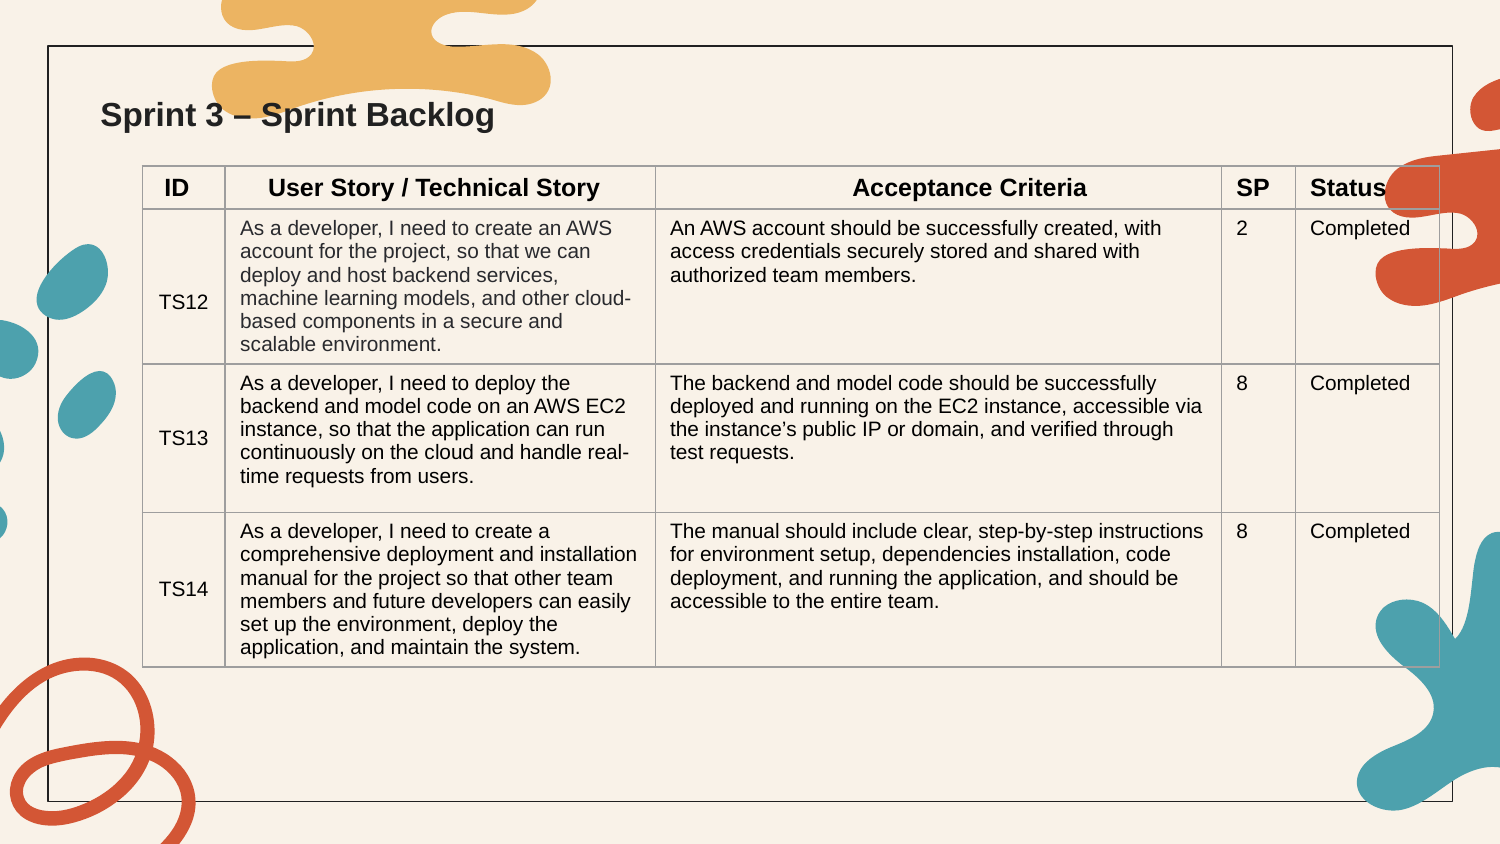

# Sprint 3 – Sprint Backlog
| ID | User Story / Technical Story | Acceptance Criteria | SP | Status |
| --- | --- | --- | --- | --- |
| TS12 | As a developer, I need to create an AWS account for the project, so that we can deploy and host backend services, machine learning models, and other cloud-based components in a secure and scalable environment. | An AWS account should be successfully created, with access credentials securely stored and shared with authorized team members. | 2 | Completed |
| TS13 | As a developer, I need to deploy the backend and model code on an AWS EC2 instance, so that the application can run continuously on the cloud and handle real-time requests from users. | The backend and model code should be successfully deployed and running on the EC2 instance, accessible via the instance’s public IP or domain, and verified through test requests. | 8 | Completed |
| TS14 | As a developer, I need to create a comprehensive deployment and installation manual for the project so that other team members and future developers can easily set up the environment, deploy the application, and maintain the system. | The manual should include clear, step-by-step instructions for environment setup, dependencies installation, code deployment, and running the application, and should be accessible to the entire team. | 8 | Completed |